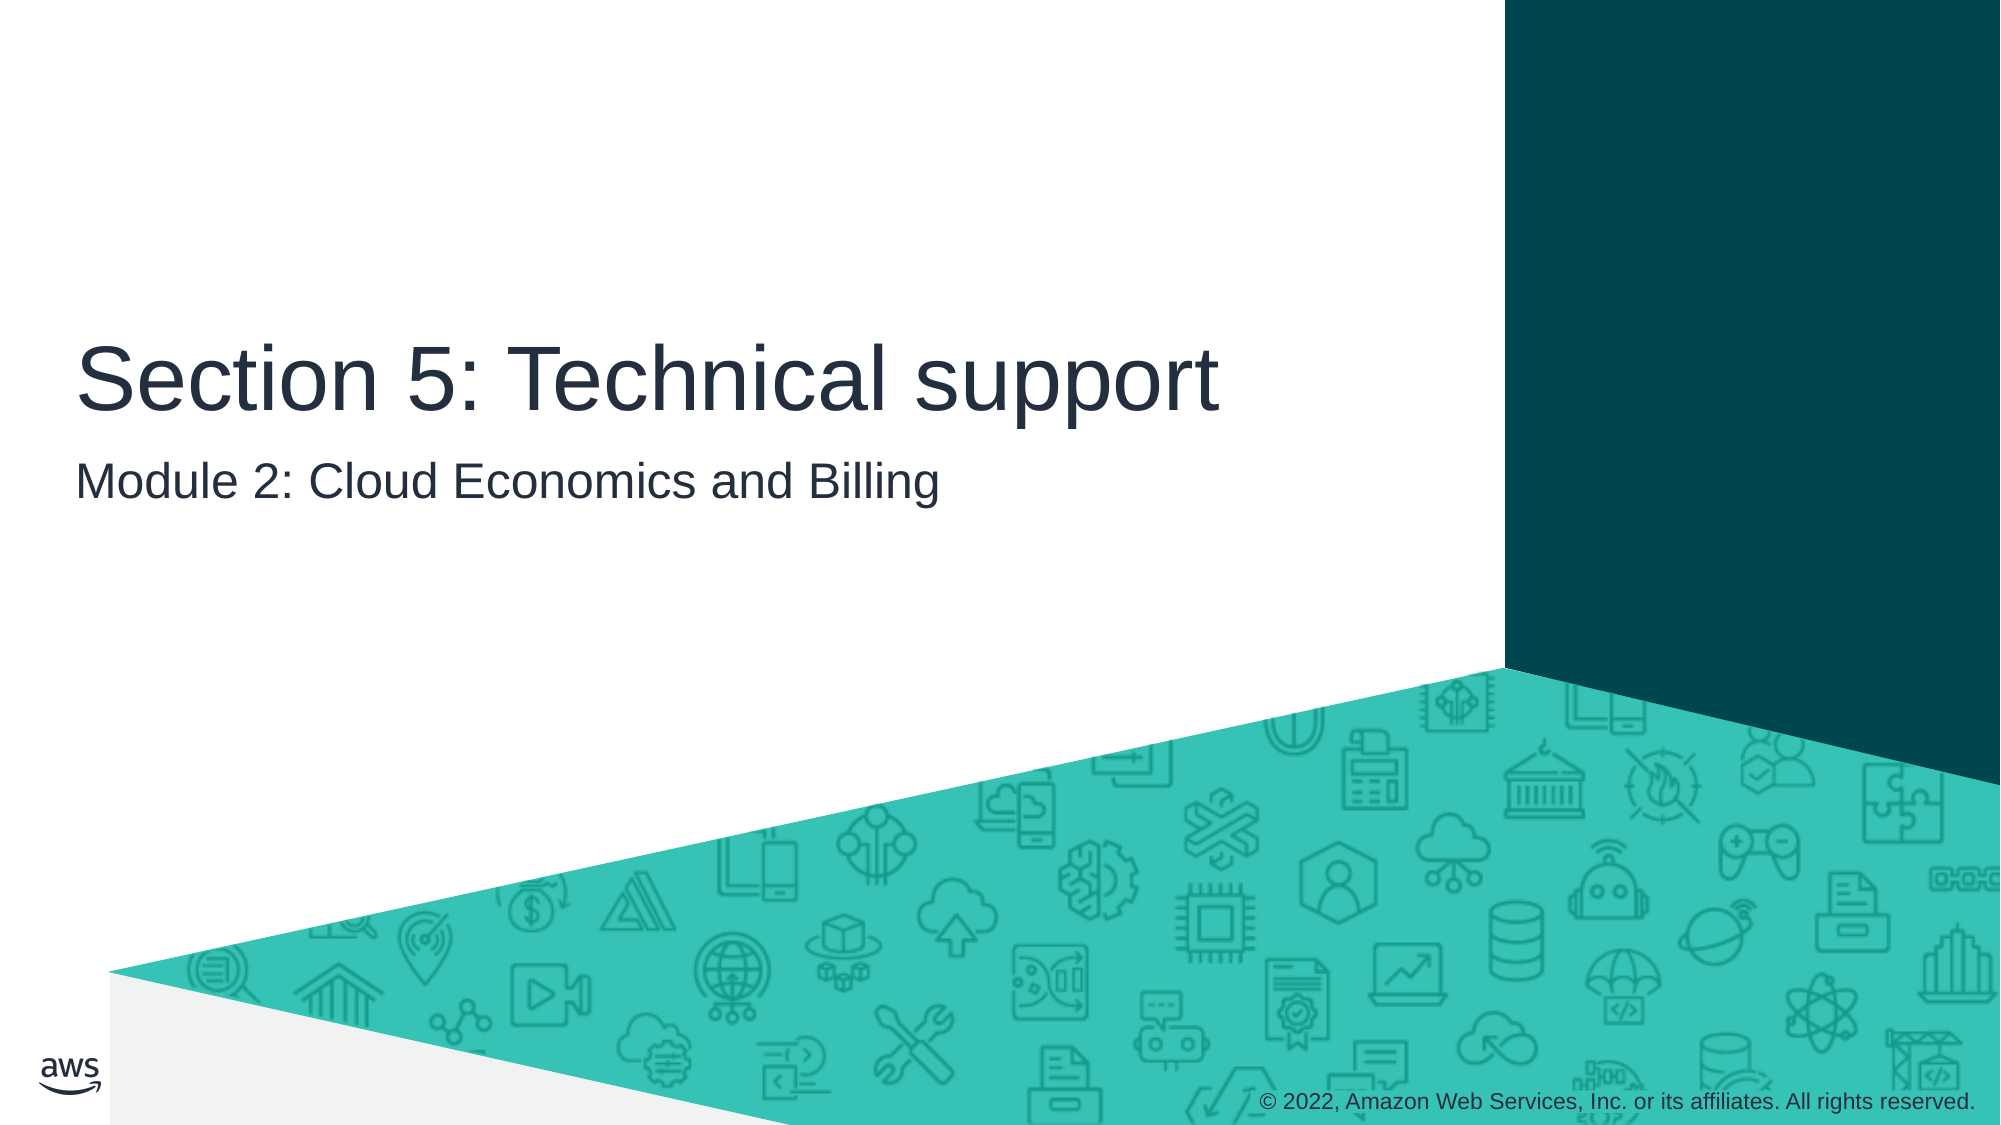

# Section 5: Technical support
Module 2: Cloud Economics and Billing